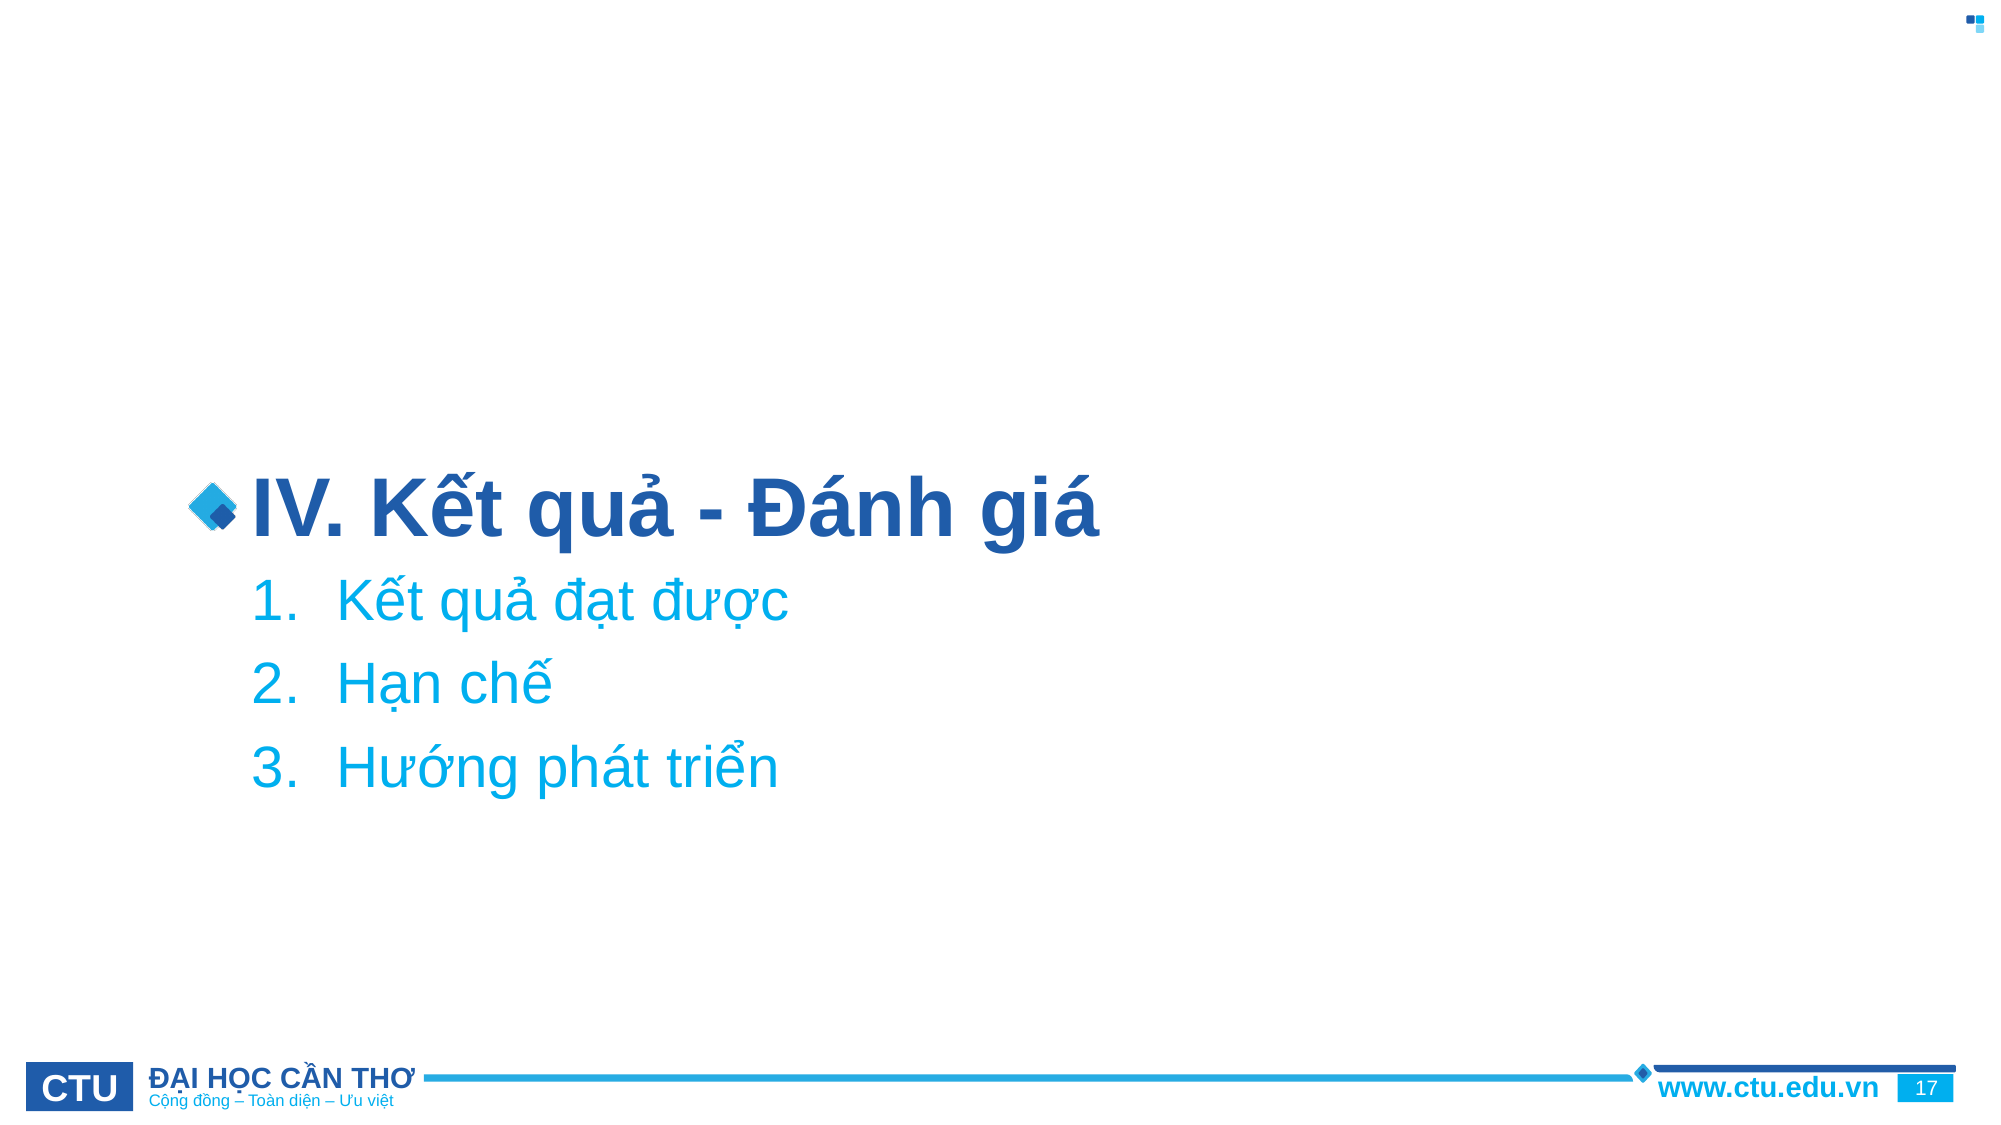

# IV. Kết quả - Đánh giá
Kết quả đạt được
Hạn chế
Hướng phát triển